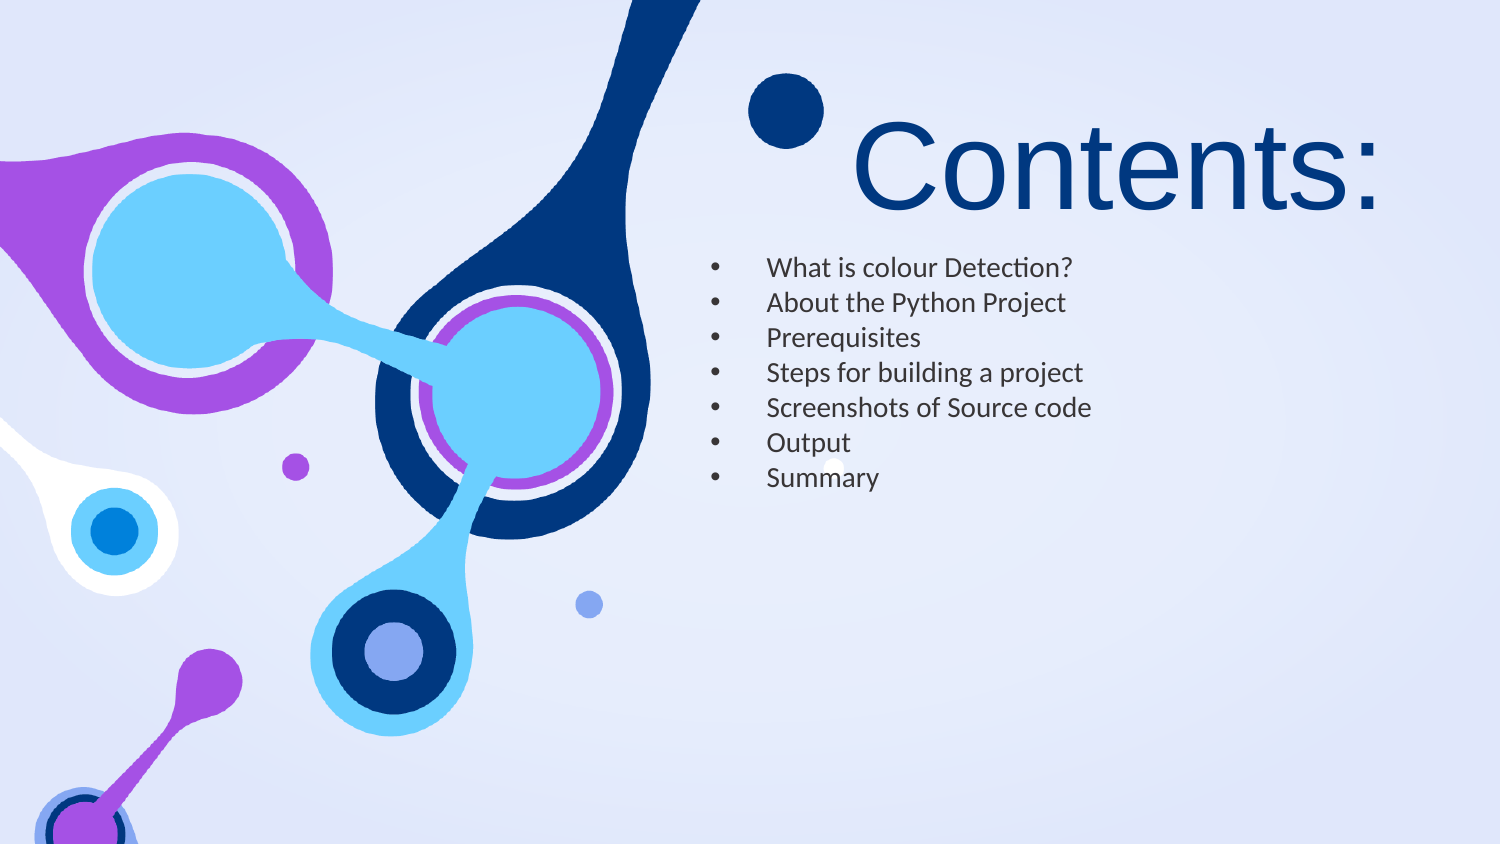

# Contents:
What is colour Detection?
About the Python Project
Prerequisites
Steps for building a project
Screenshots of Source code
Output
Summary